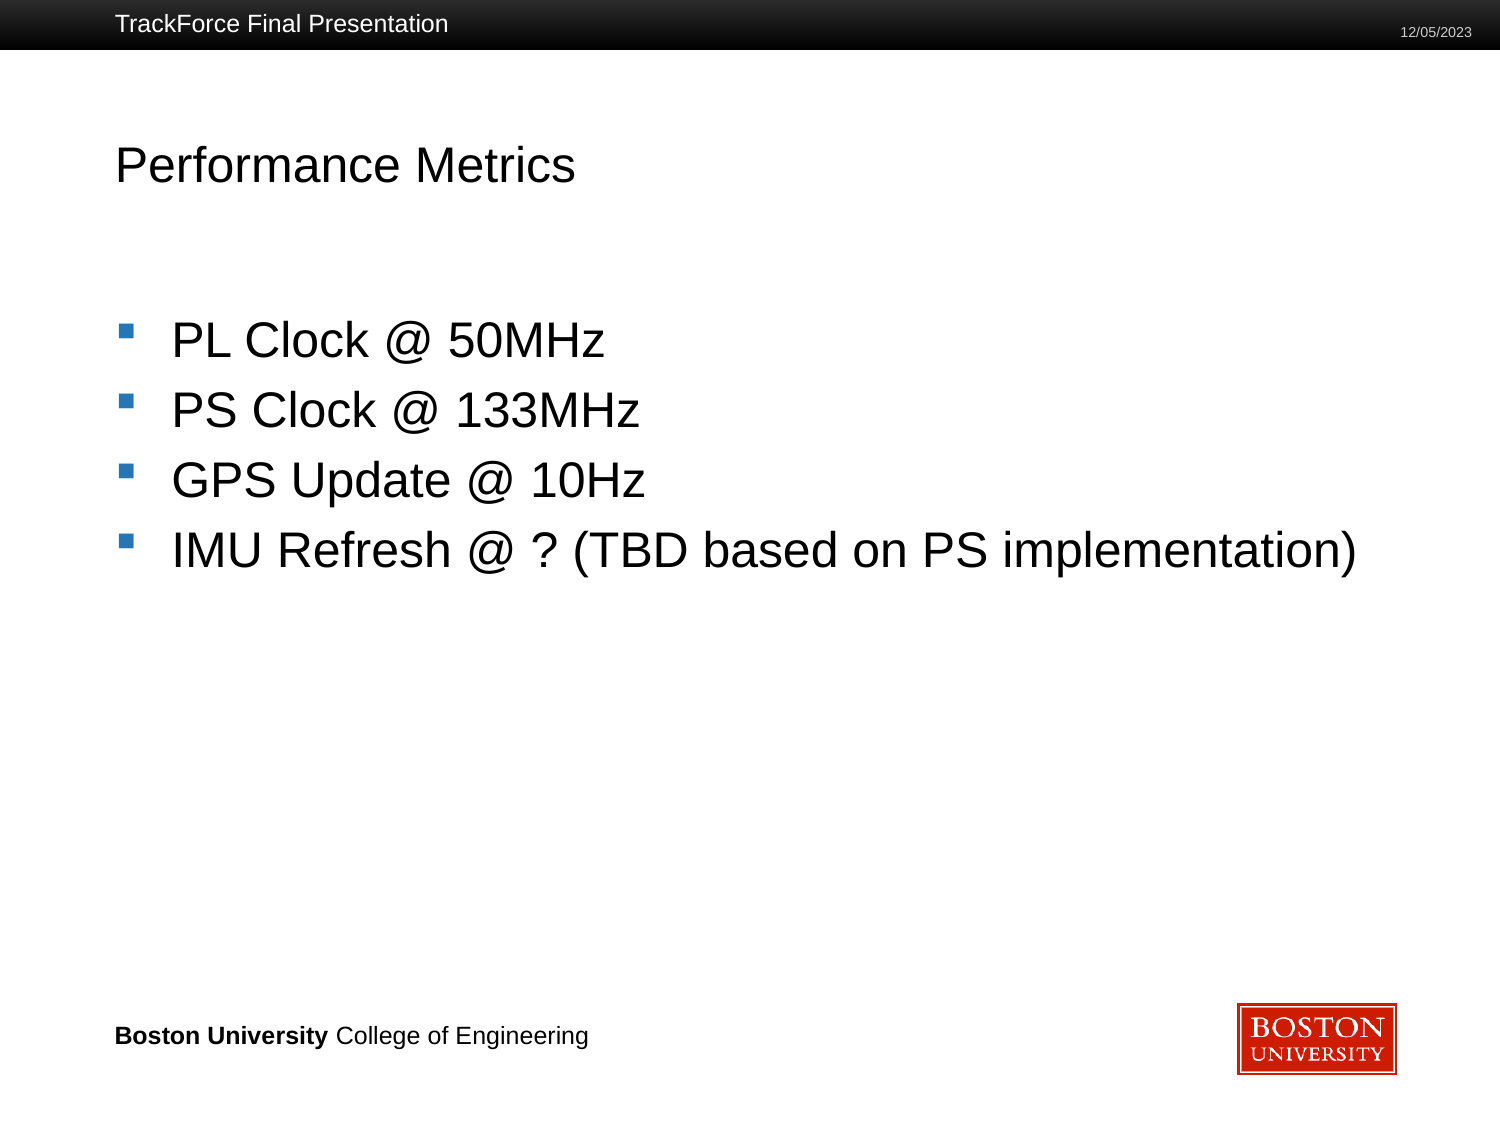

TrackForce Final Presentation
12/05/2023
# Performance Metrics
PL Clock @ 50MHz
PS Clock @ 133MHz
GPS Update @ 10Hz
IMU Refresh @ ? (TBD based on PS implementation)